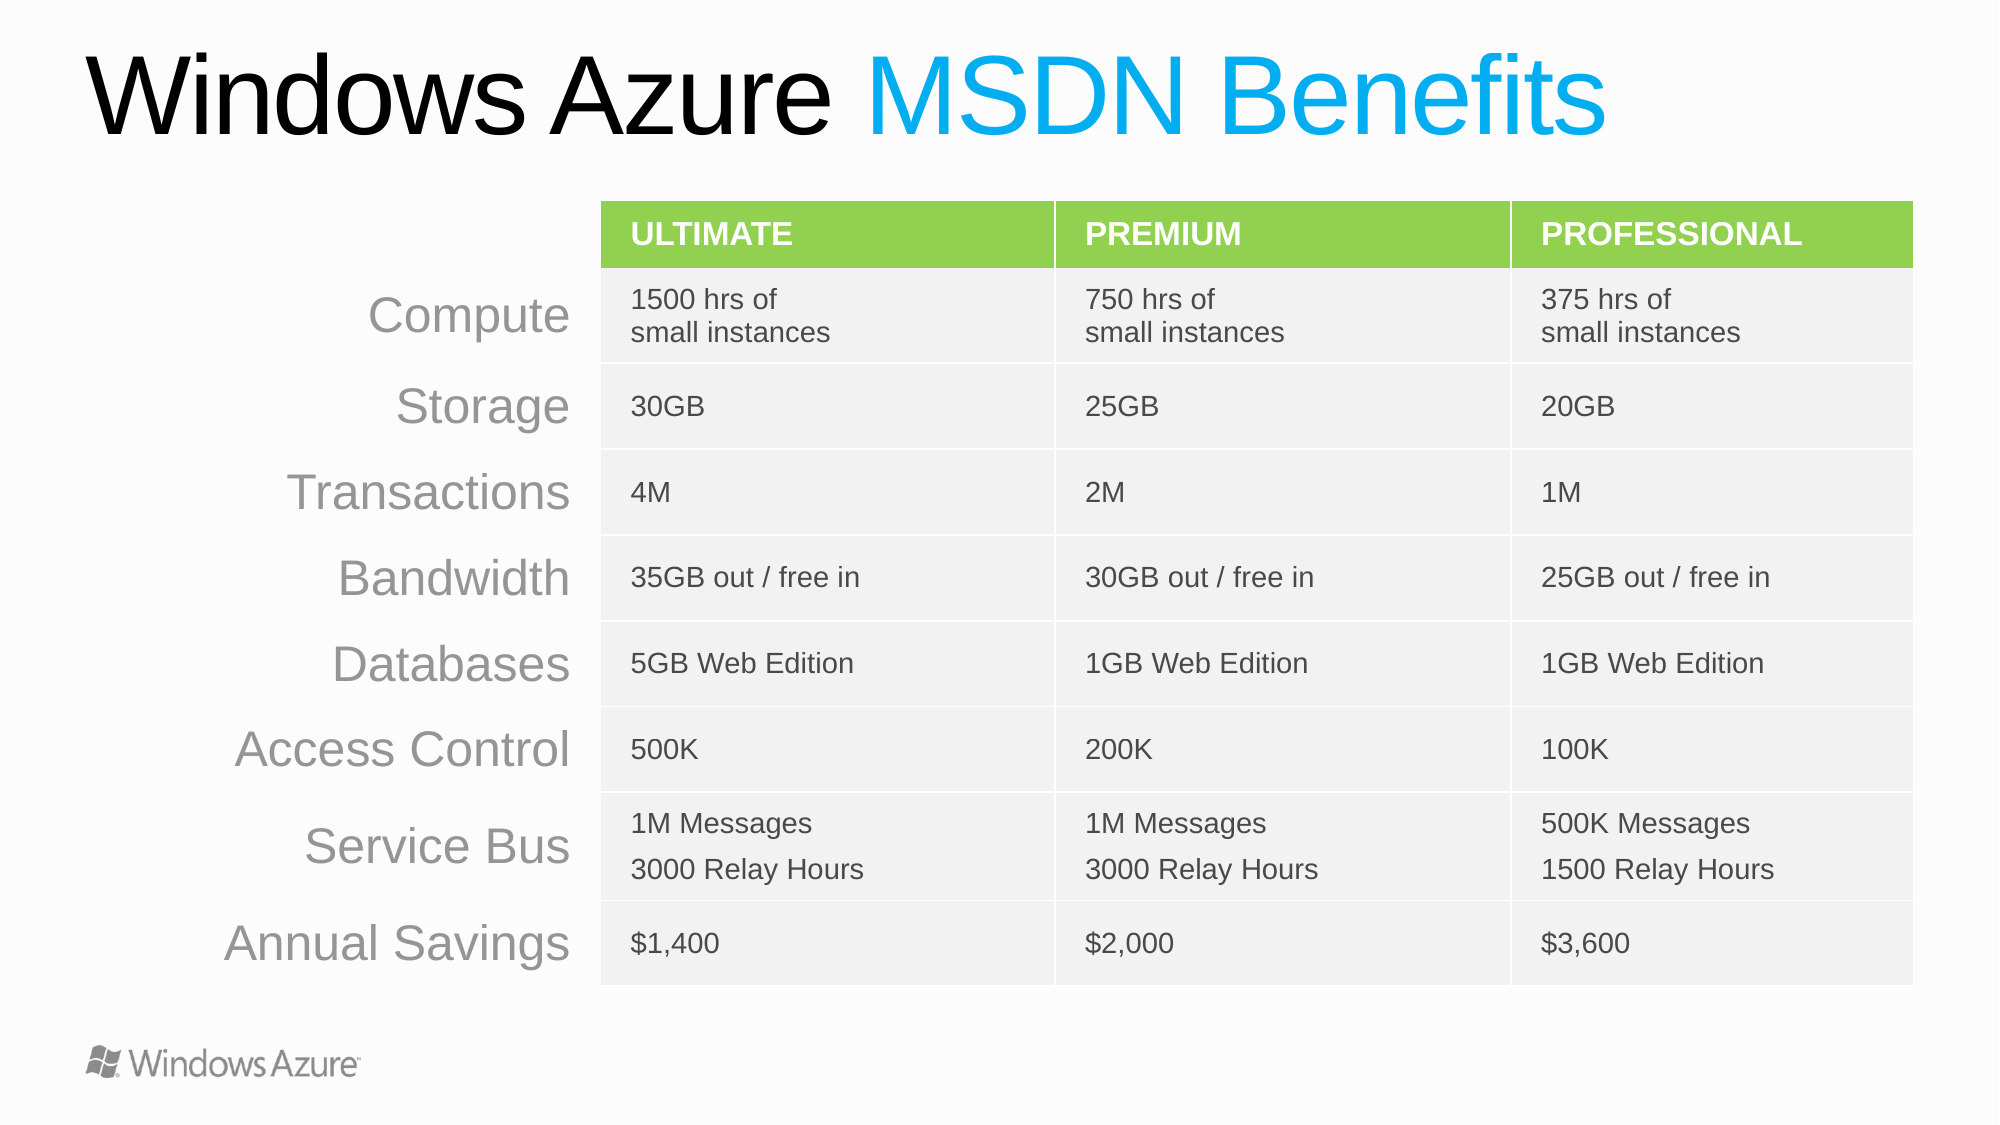

# Windows Azure MSDN Benefits
|  | Ultimate | Premium | Professional |
| --- | --- | --- | --- |
| Compute | 1500 hrs of small instances | 750 hrs of small instances | 375 hrs of small instances |
| Storage | 30GB | 25GB | 20GB |
| Transactions | 4M | 2M | 1M |
| Bandwidth | 35GB out / free in | 30GB out / free in | 25GB out / free in |
| Databases | 5GB Web Edition | 1GB Web Edition | 1GB Web Edition |
| Access Control | 500K | 200K | 100K |
| Service Bus | 1M Messages 3000 Relay Hours | 1M Messages 3000 Relay Hours | 500K Messages 1500 Relay Hours |
| Annual Savings | $1,400 | $2,000 | $3,600 |